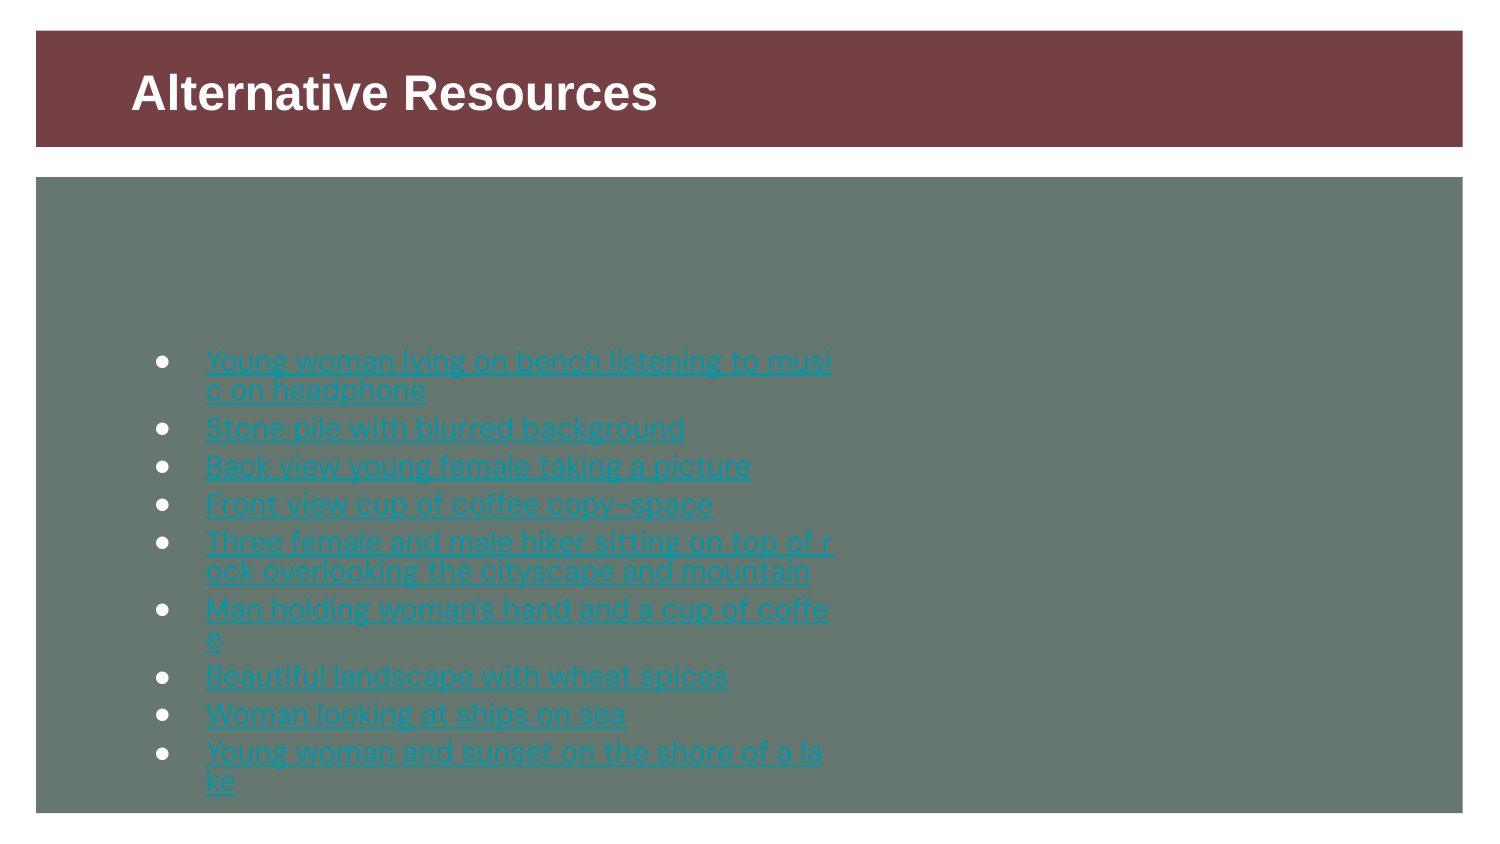

# Alternative Resources

Young woman lying on bench listening to music on headphone
Stone pile with blurred background
Back view young female taking a picture
Front view cup of coffee copy-space
Three female and male hiker sitting on top of rock overlooking the cityscape and mountain
Man holding woman's hand and a cup of coffee
Beautiful landscape with wheat spices
Woman looking at ships on sea
Young woman and sunset on the shore of a lake